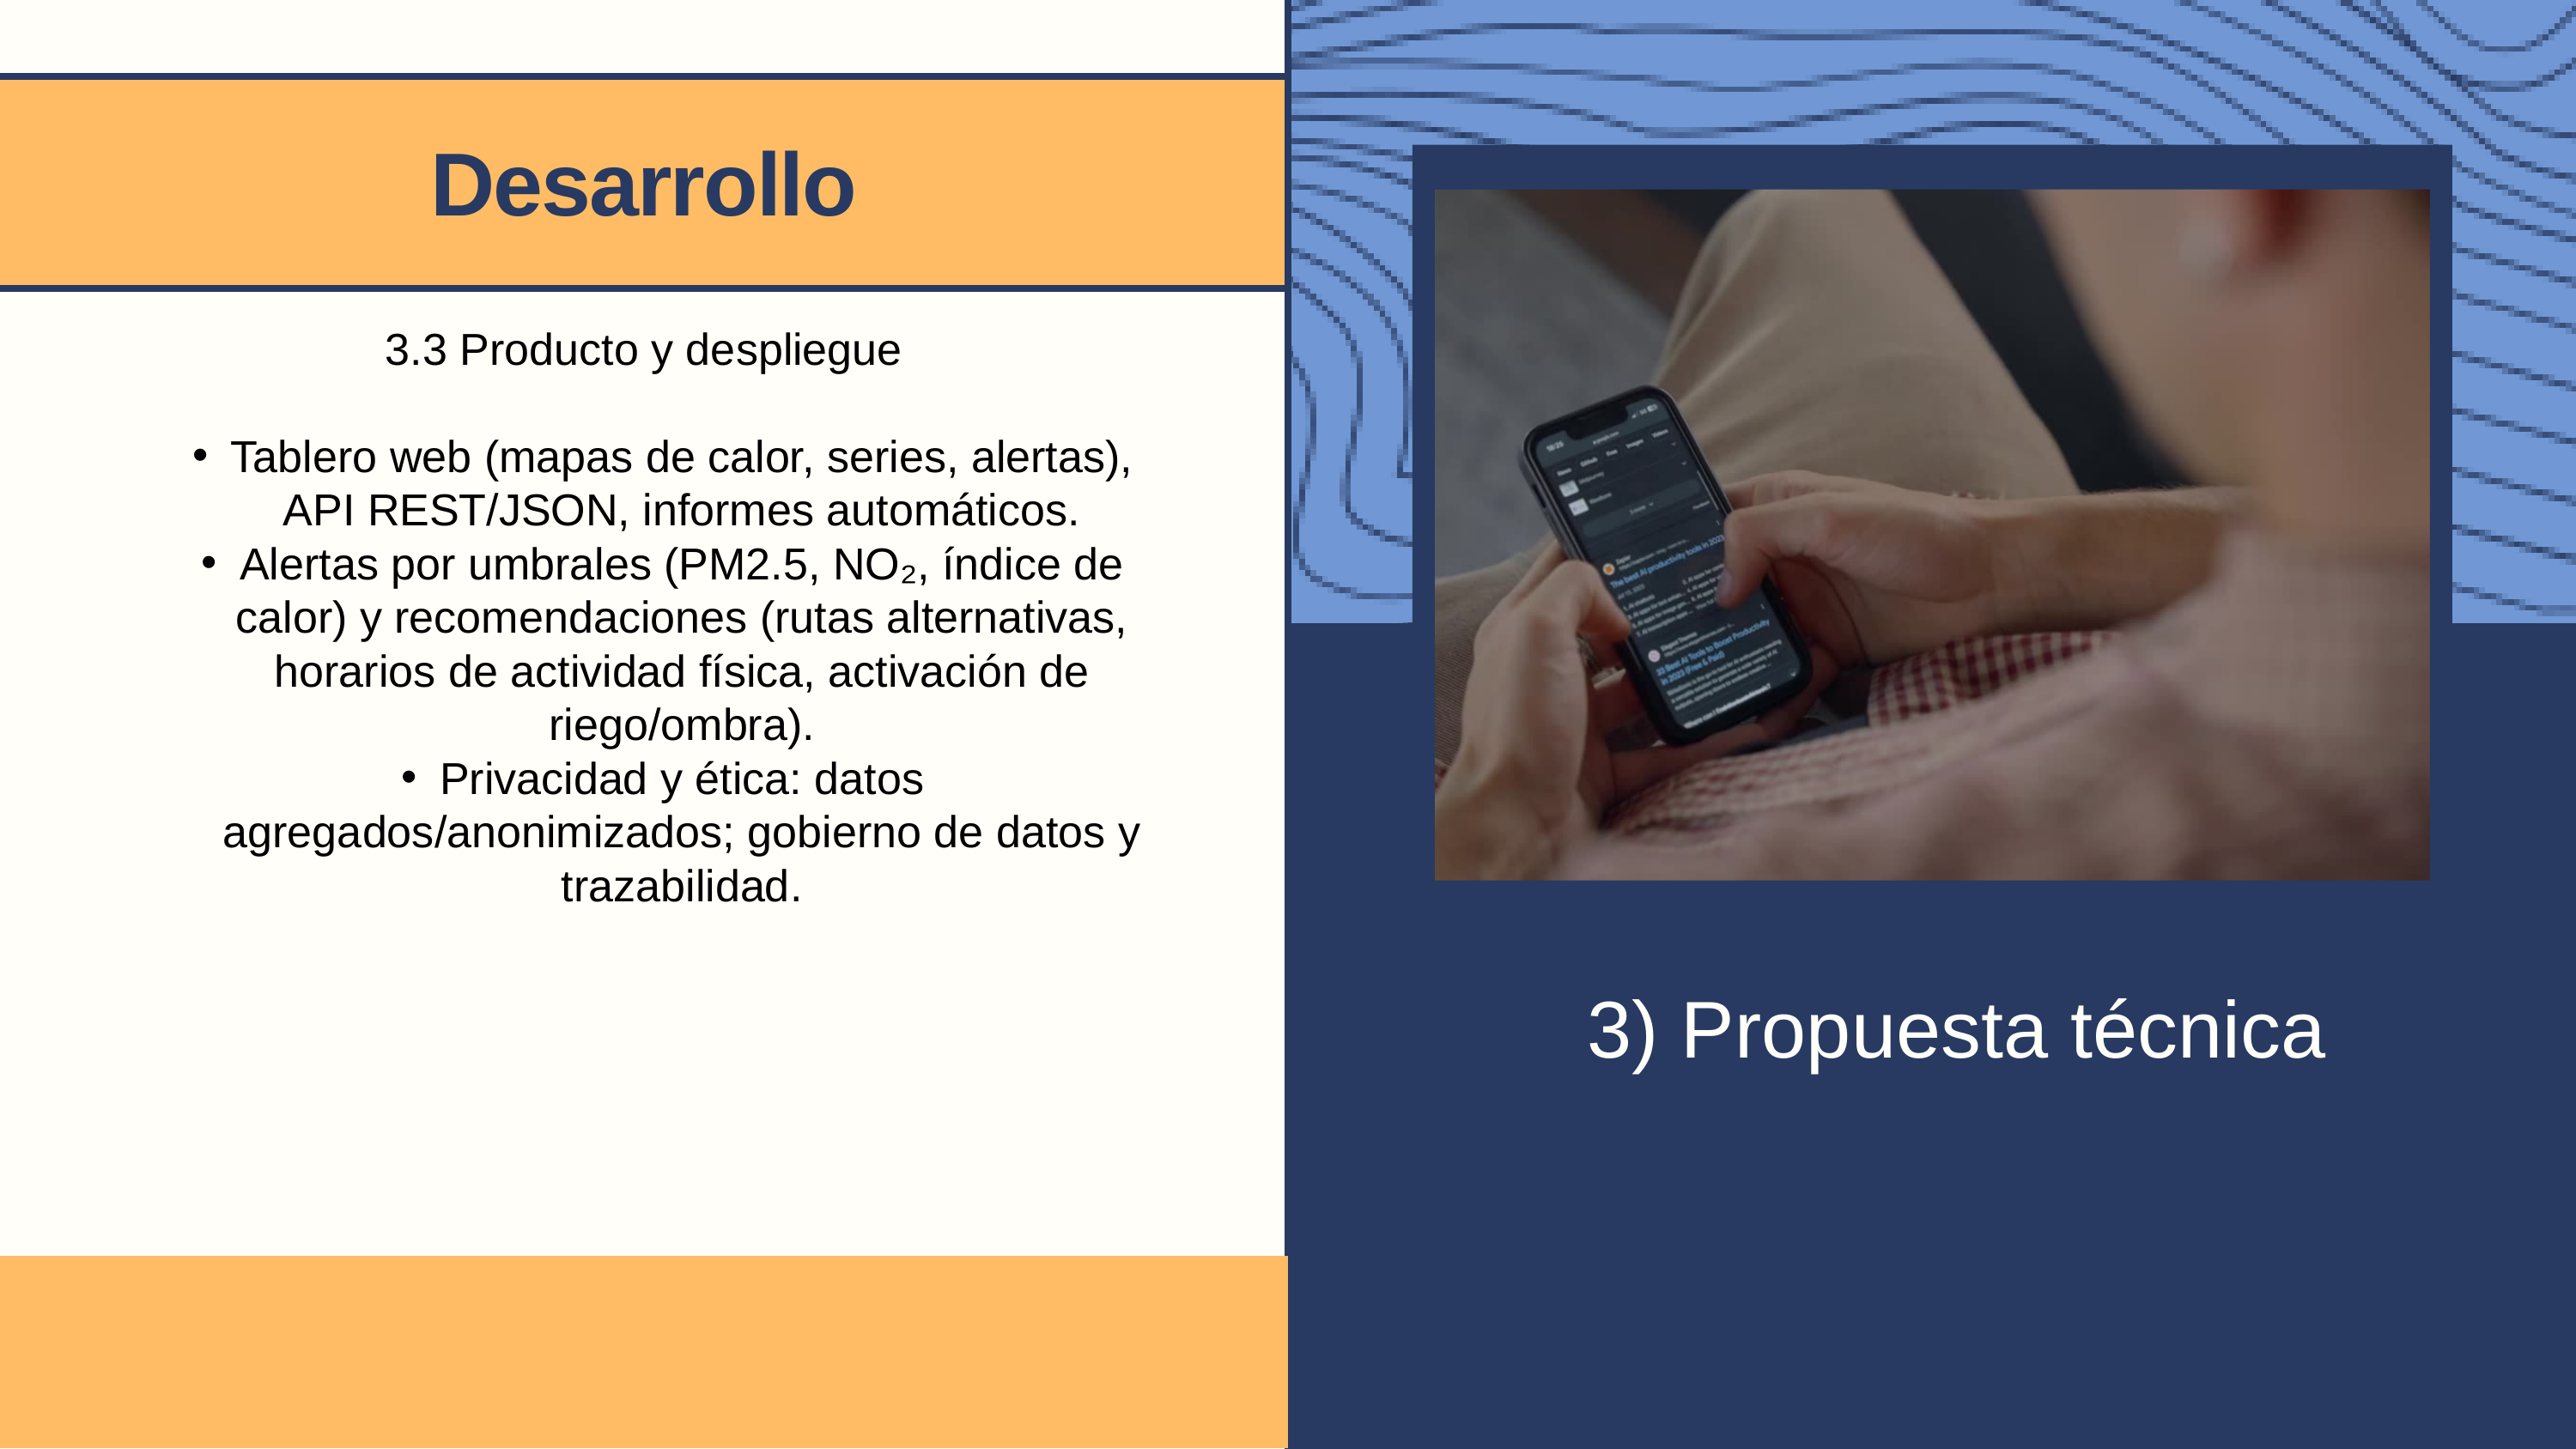

Desarrollo

3.3 Producto y despliegue

Tablero web (mapas de calor, series, alertas), API REST/JSON, informes automáticos.
Alertas por umbrales (PM2.5, NO₂, índice de calor) y recomendaciones (rutas alternativas, horarios de actividad física, activación de riego/ombra).
Privacidad y ética: datos agregados/anonimizados; gobierno de datos y trazabilidad.

3) Propuesta técnica